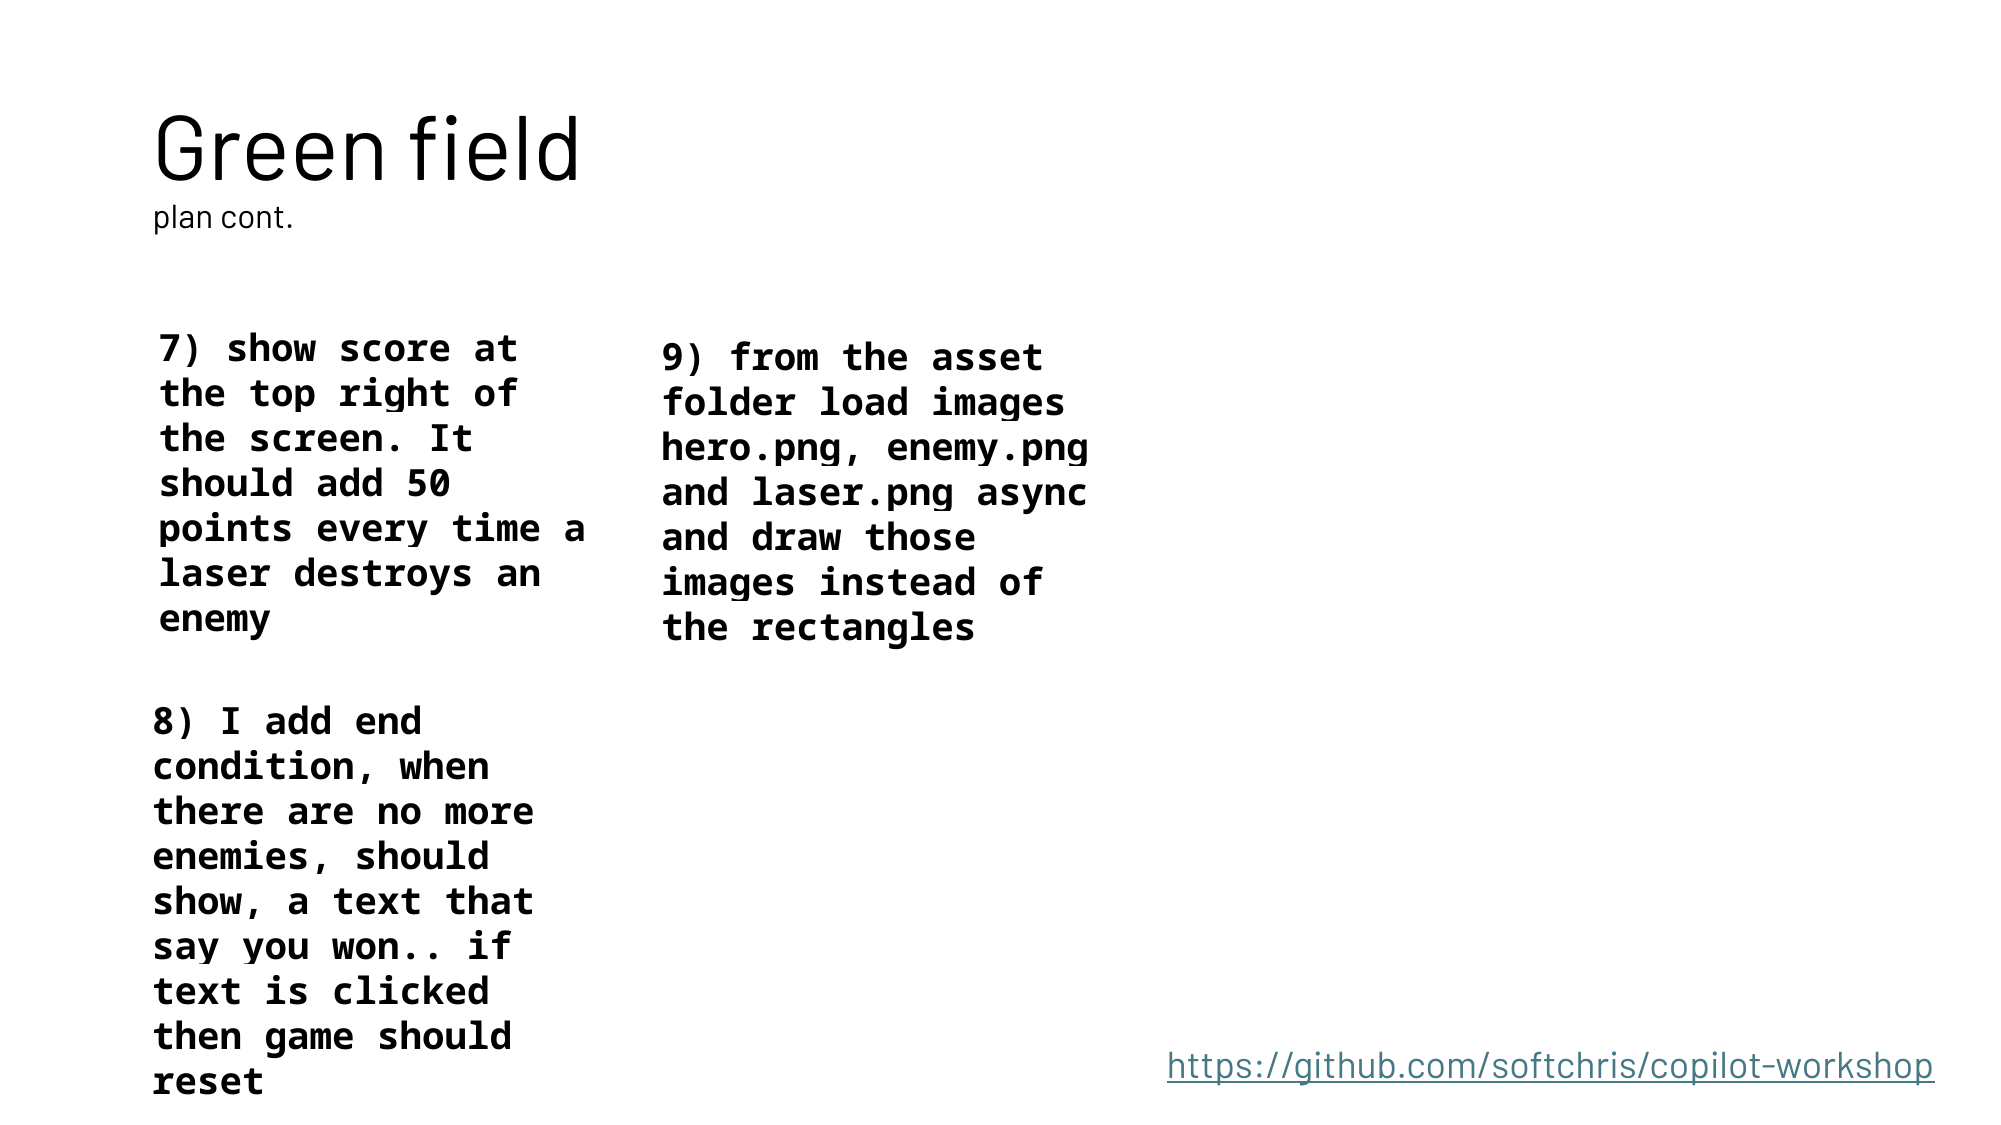

# Green field plan cont.
7) show score at the top right of the screen. It should add 50 points every time a laser destroys an enemy
9) from the asset folder load images hero.png, enemy.png and laser.png async and draw those images instead of the rectangles
8) I add end condition, when there are no more enemies, should show, a text that say you won.. if text is clicked then game should reset
https://github.com/softchris/copilot-workshop